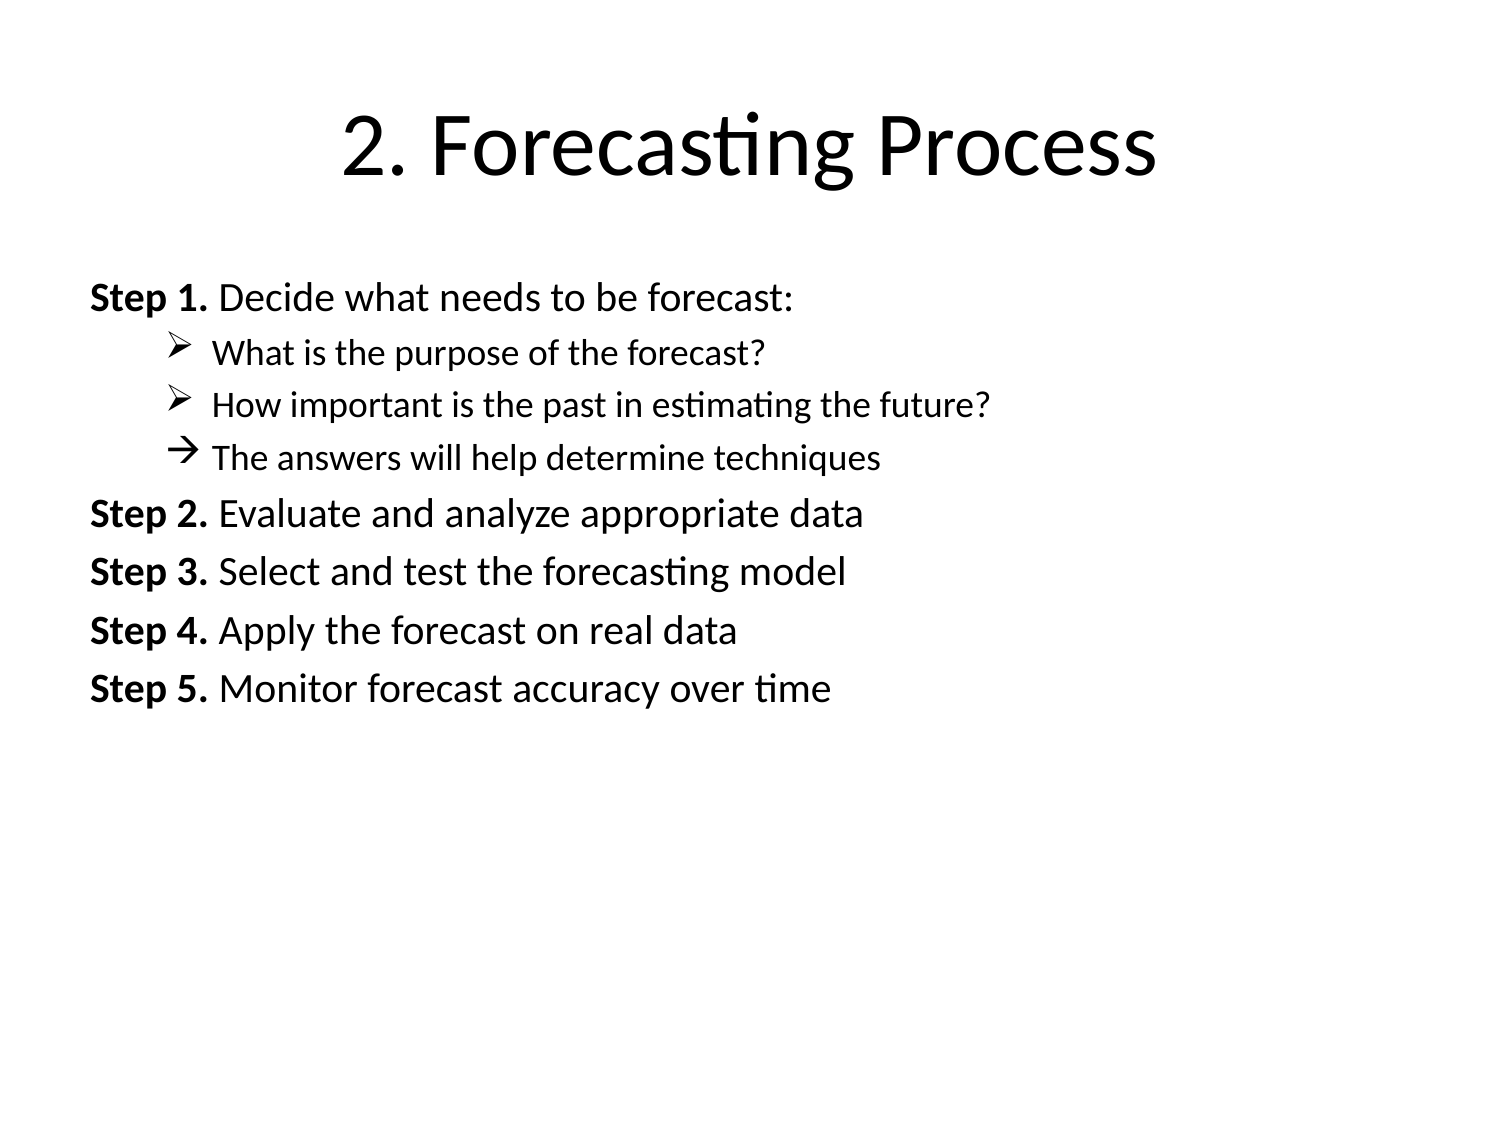

# 2. Forecasting Process
Step 1. Decide what needs to be forecast:
What is the purpose of the forecast?
How important is the past in estimating the future?
The answers will help determine techniques
Step 2. Evaluate and analyze appropriate data
Step 3. Select and test the forecasting model
Step 4. Apply the forecast on real data
Step 5. Monitor forecast accuracy over time